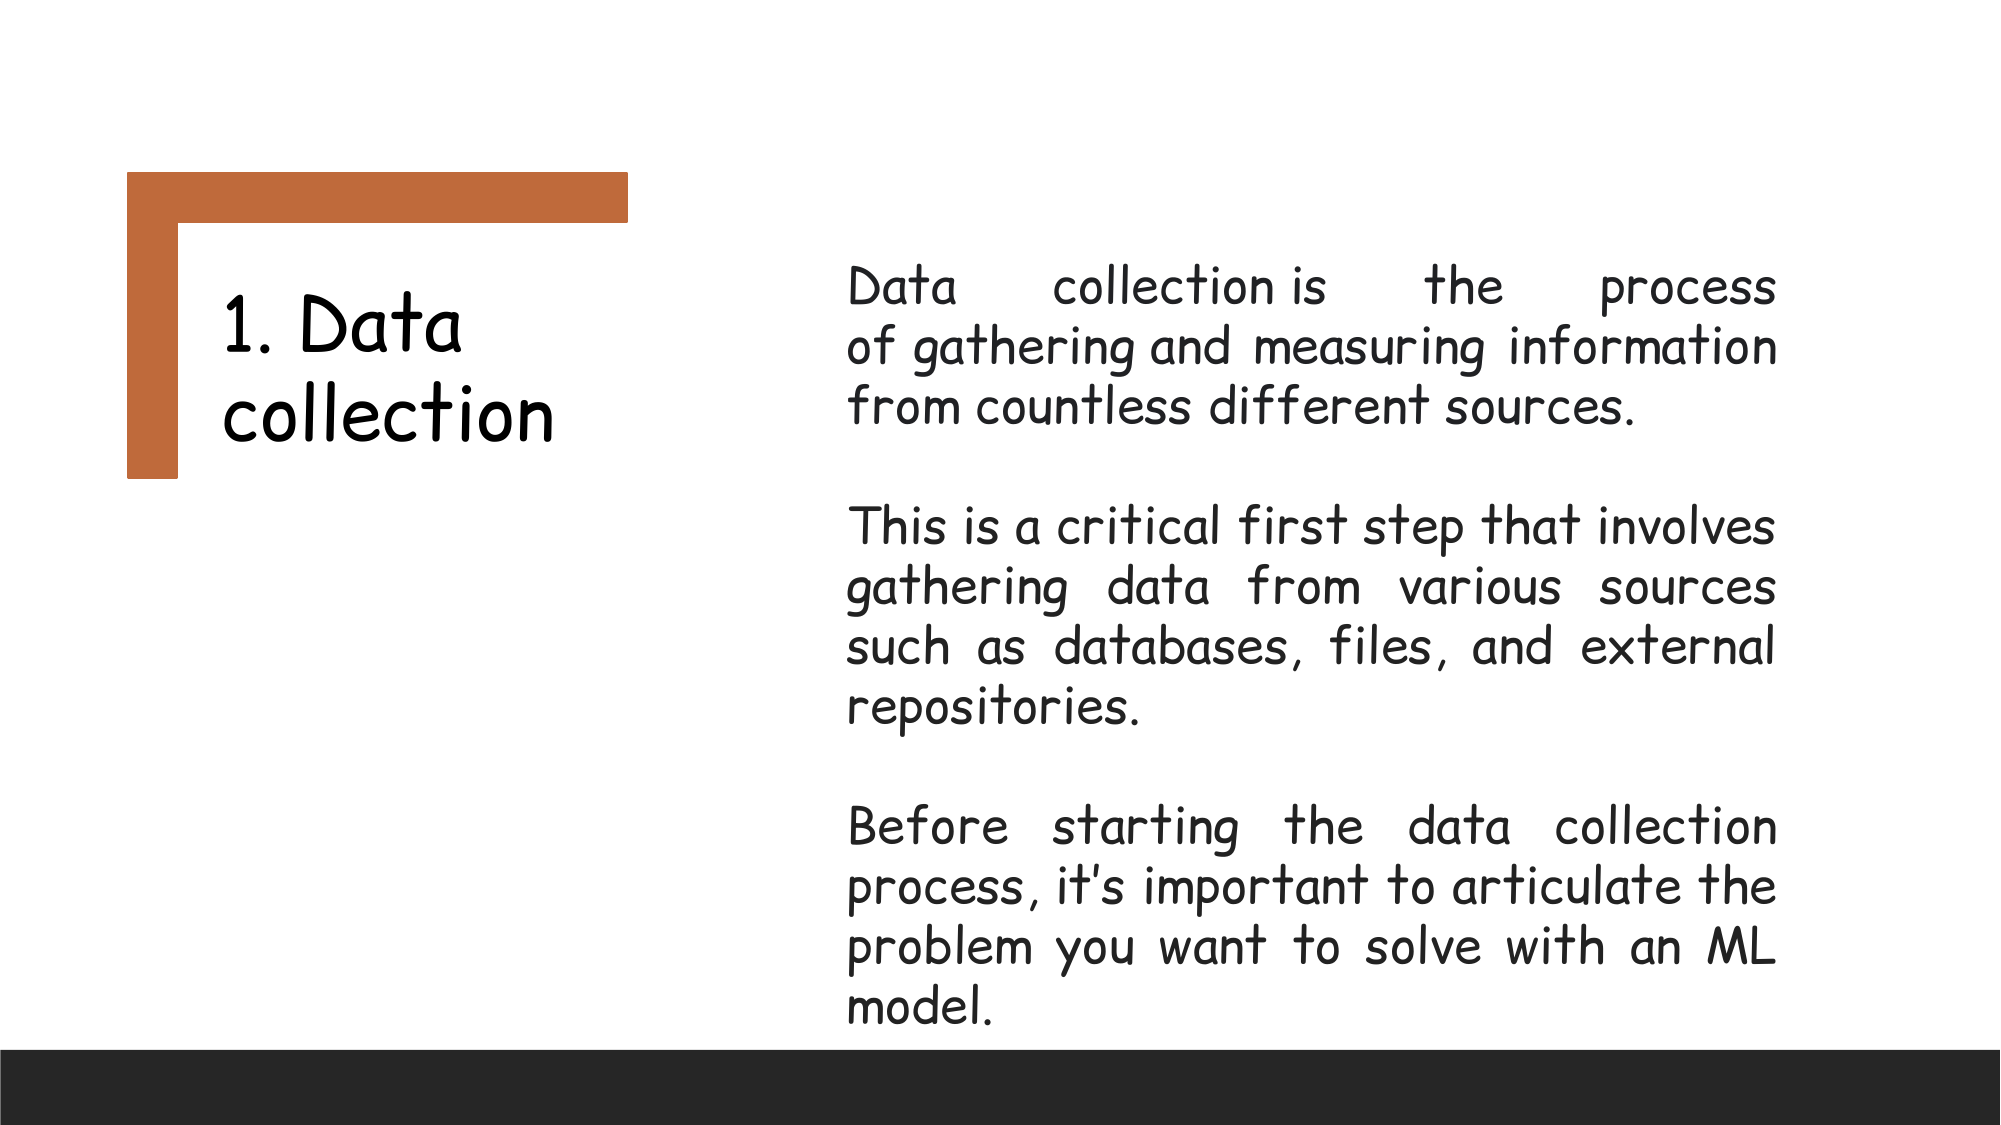

Data collection is the process of gathering and measuring information from countless different sources.

This is a critical first step that involves gathering data from various sources such as databases, files, and external repositories.

Before starting the data collection process, it’s important to articulate the problem you want to solve with an ML model.
1. Data collection